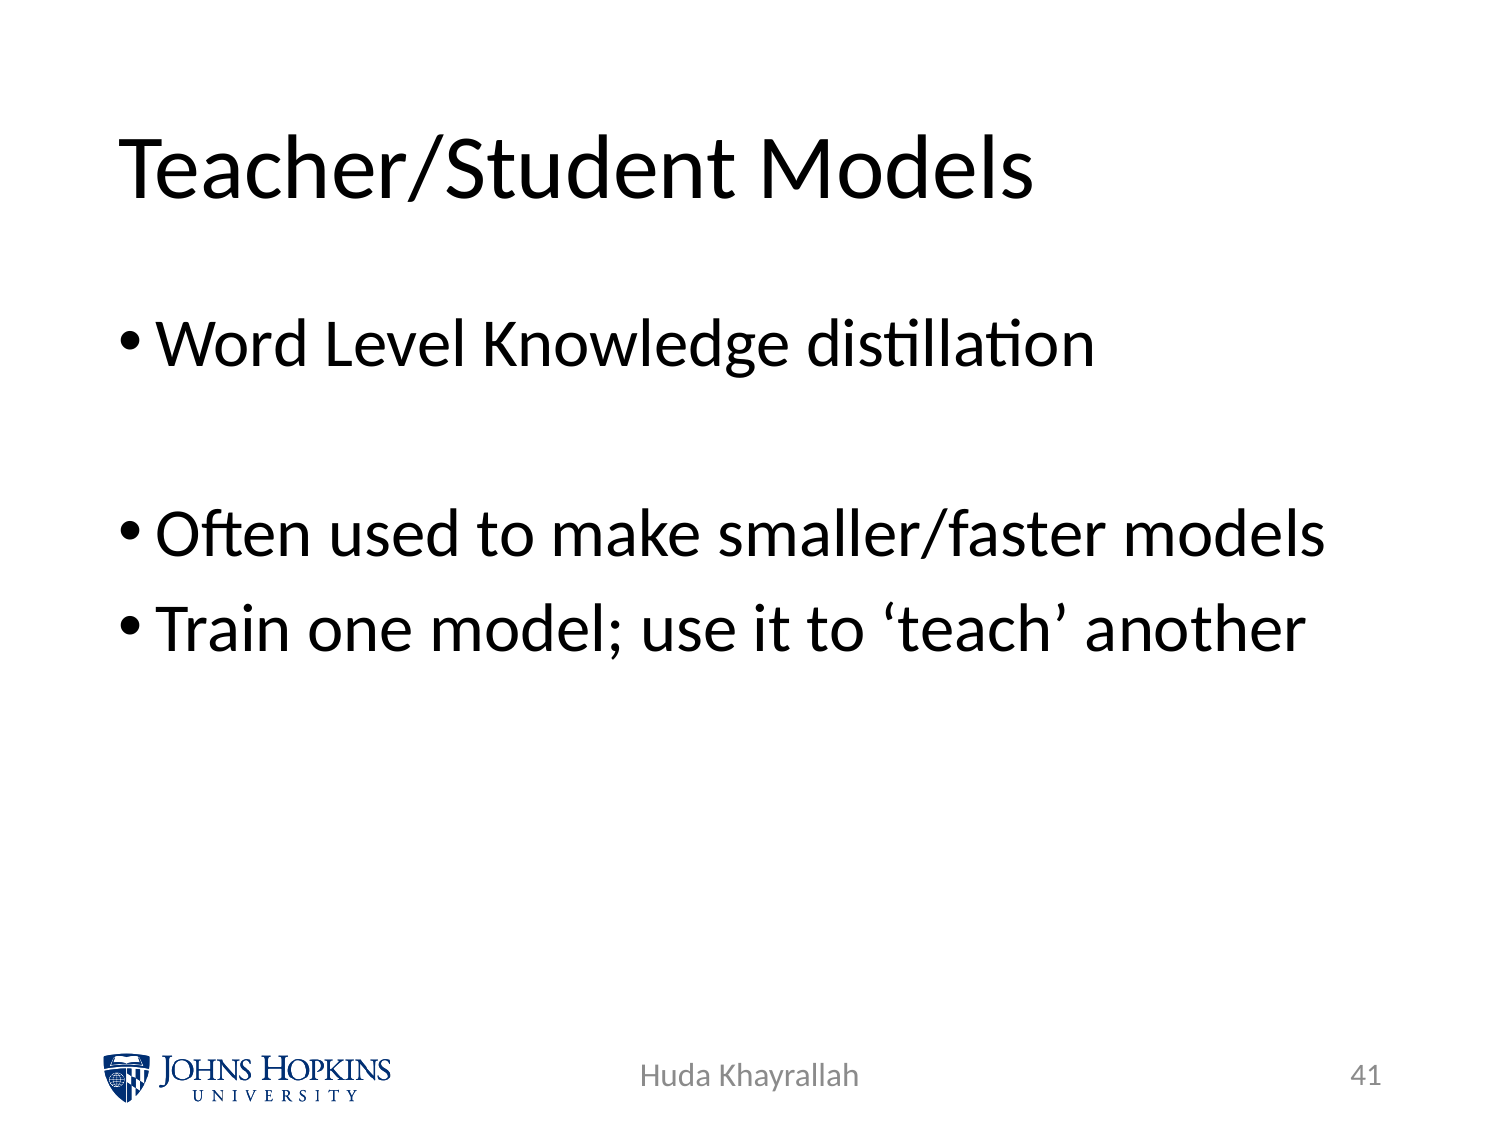

# Teacher/Student Models
Word Level Knowledge distillation

Often used to make smaller/faster models
Train one model; use it to ‘teach’ another
Huda Khayrallah
41